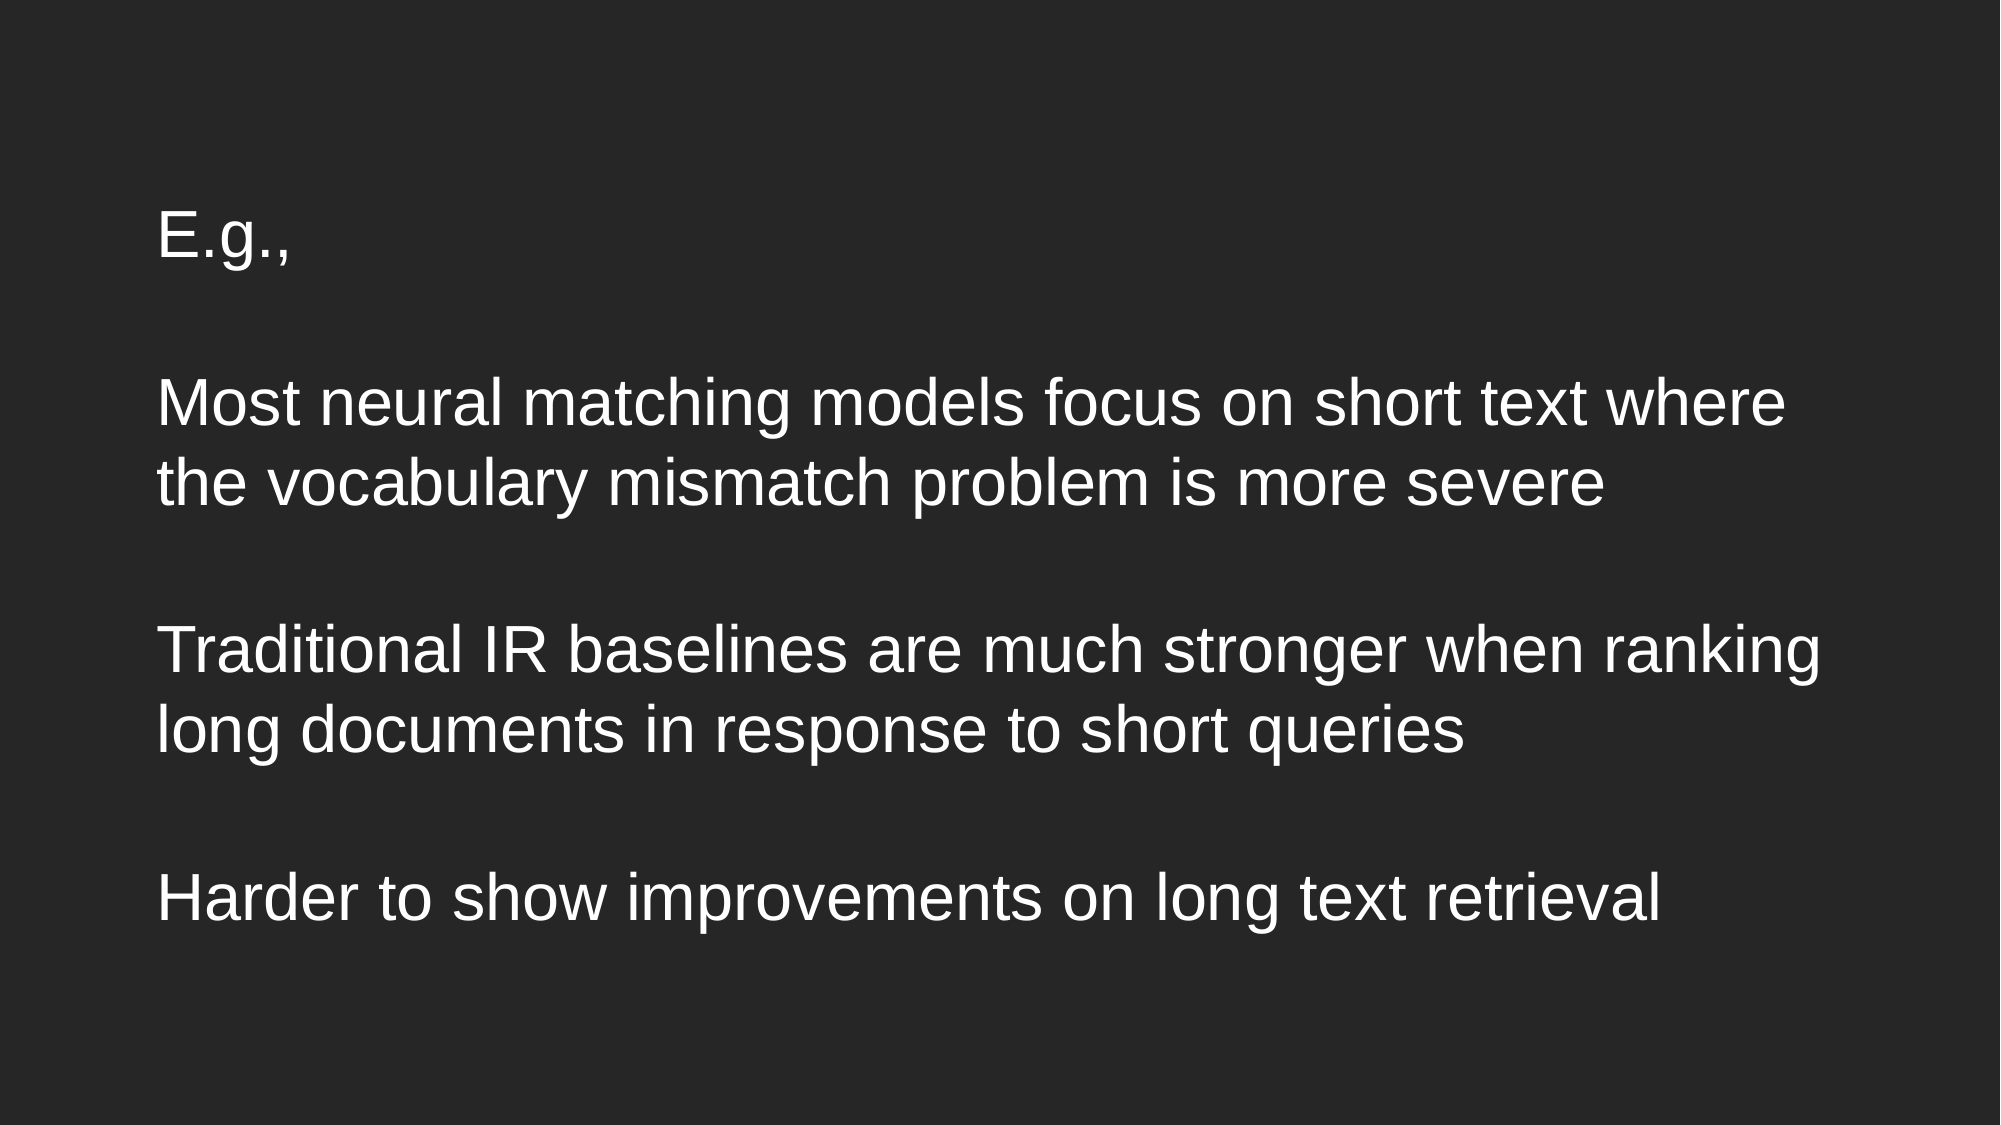

E.g.,
Most neural matching models focus on short text where the vocabulary mismatch problem is more severe
Traditional IR baselines are much stronger when ranking long documents in response to short queries
Harder to show improvements on long text retrieval